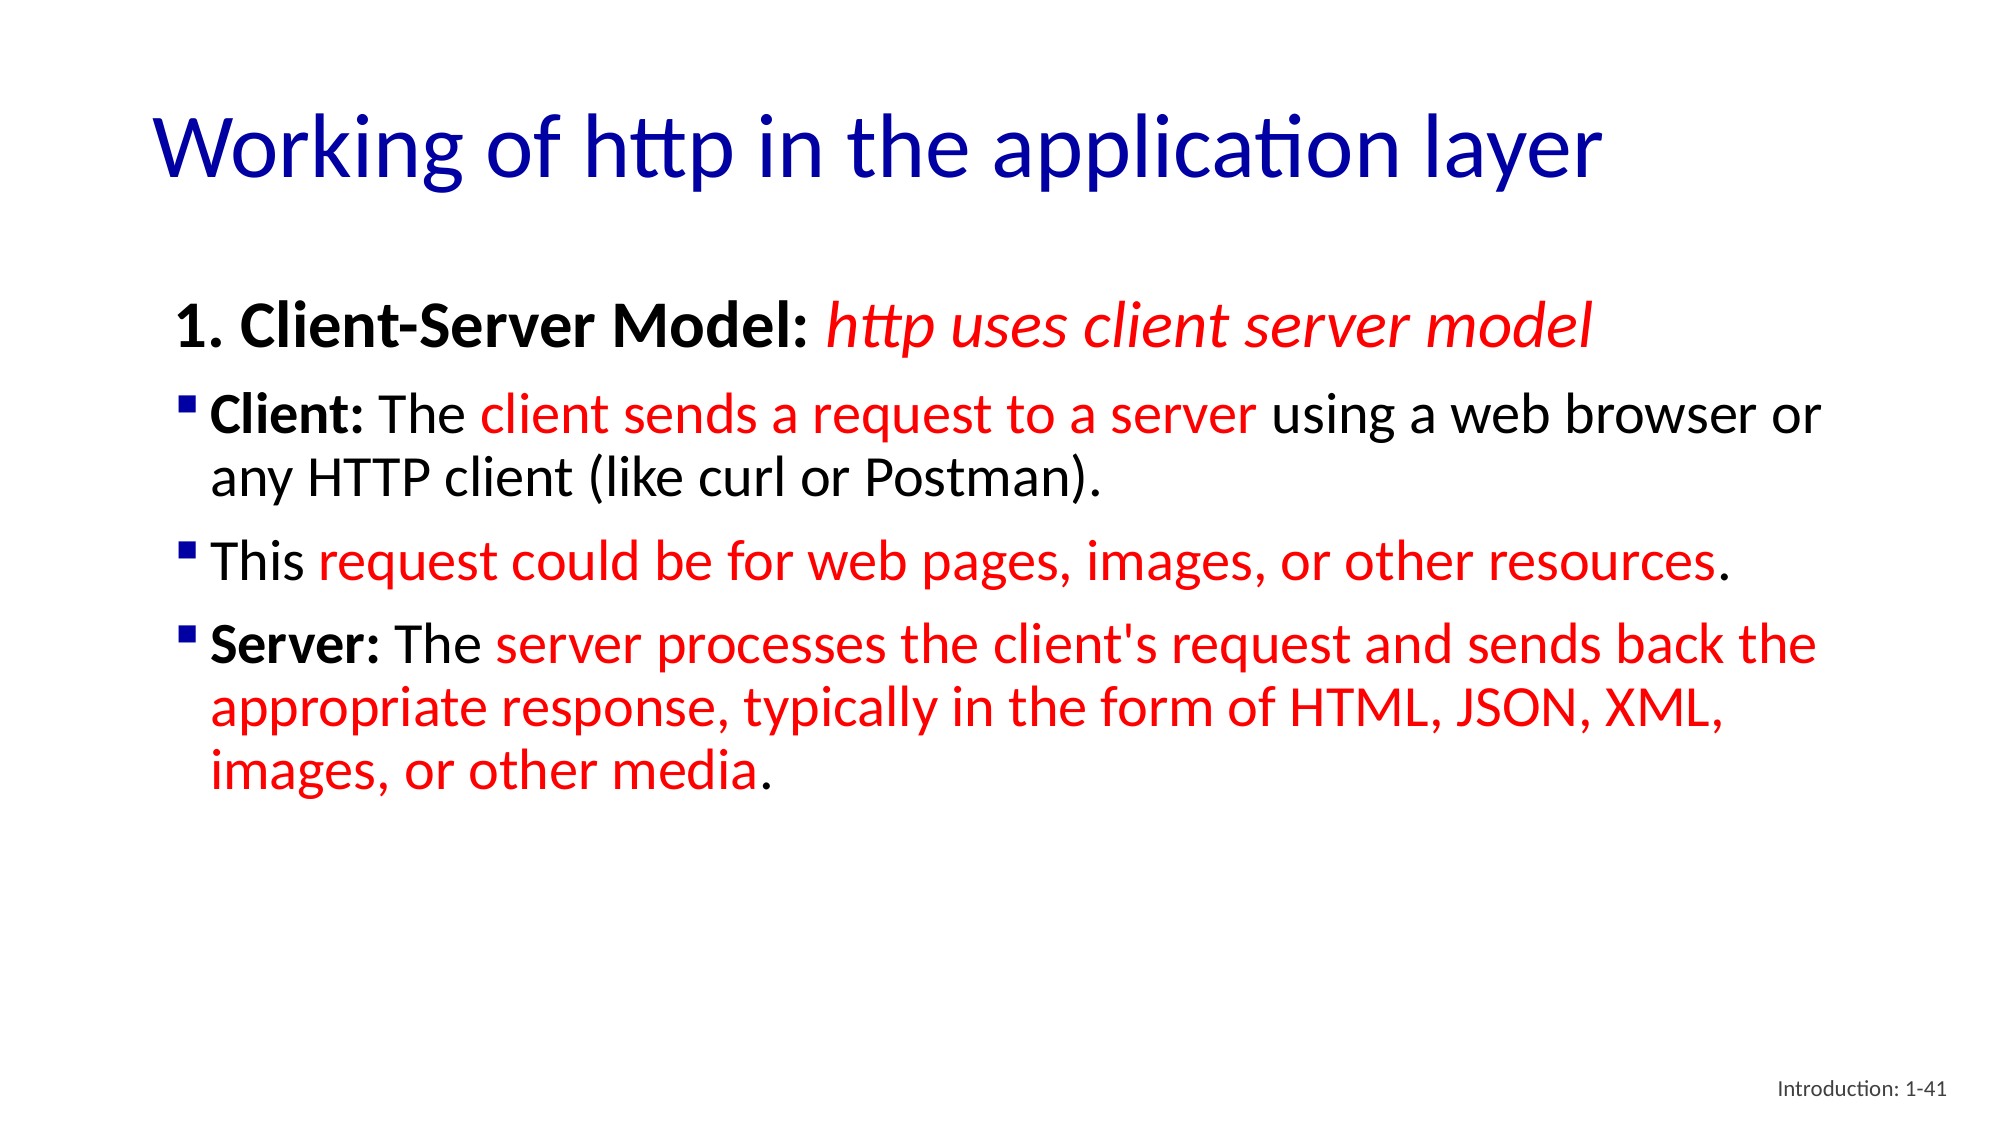

# Working of http in the application layer
1. Client-Server Model: http uses client server model
Client: The client sends a request to a server using a web browser or any HTTP client (like curl or Postman).
This request could be for web pages, images, or other resources.
Server: The server processes the client's request and sends back the appropriate response, typically in the form of HTML, JSON, XML, images, or other media.
Introduction: 1-41